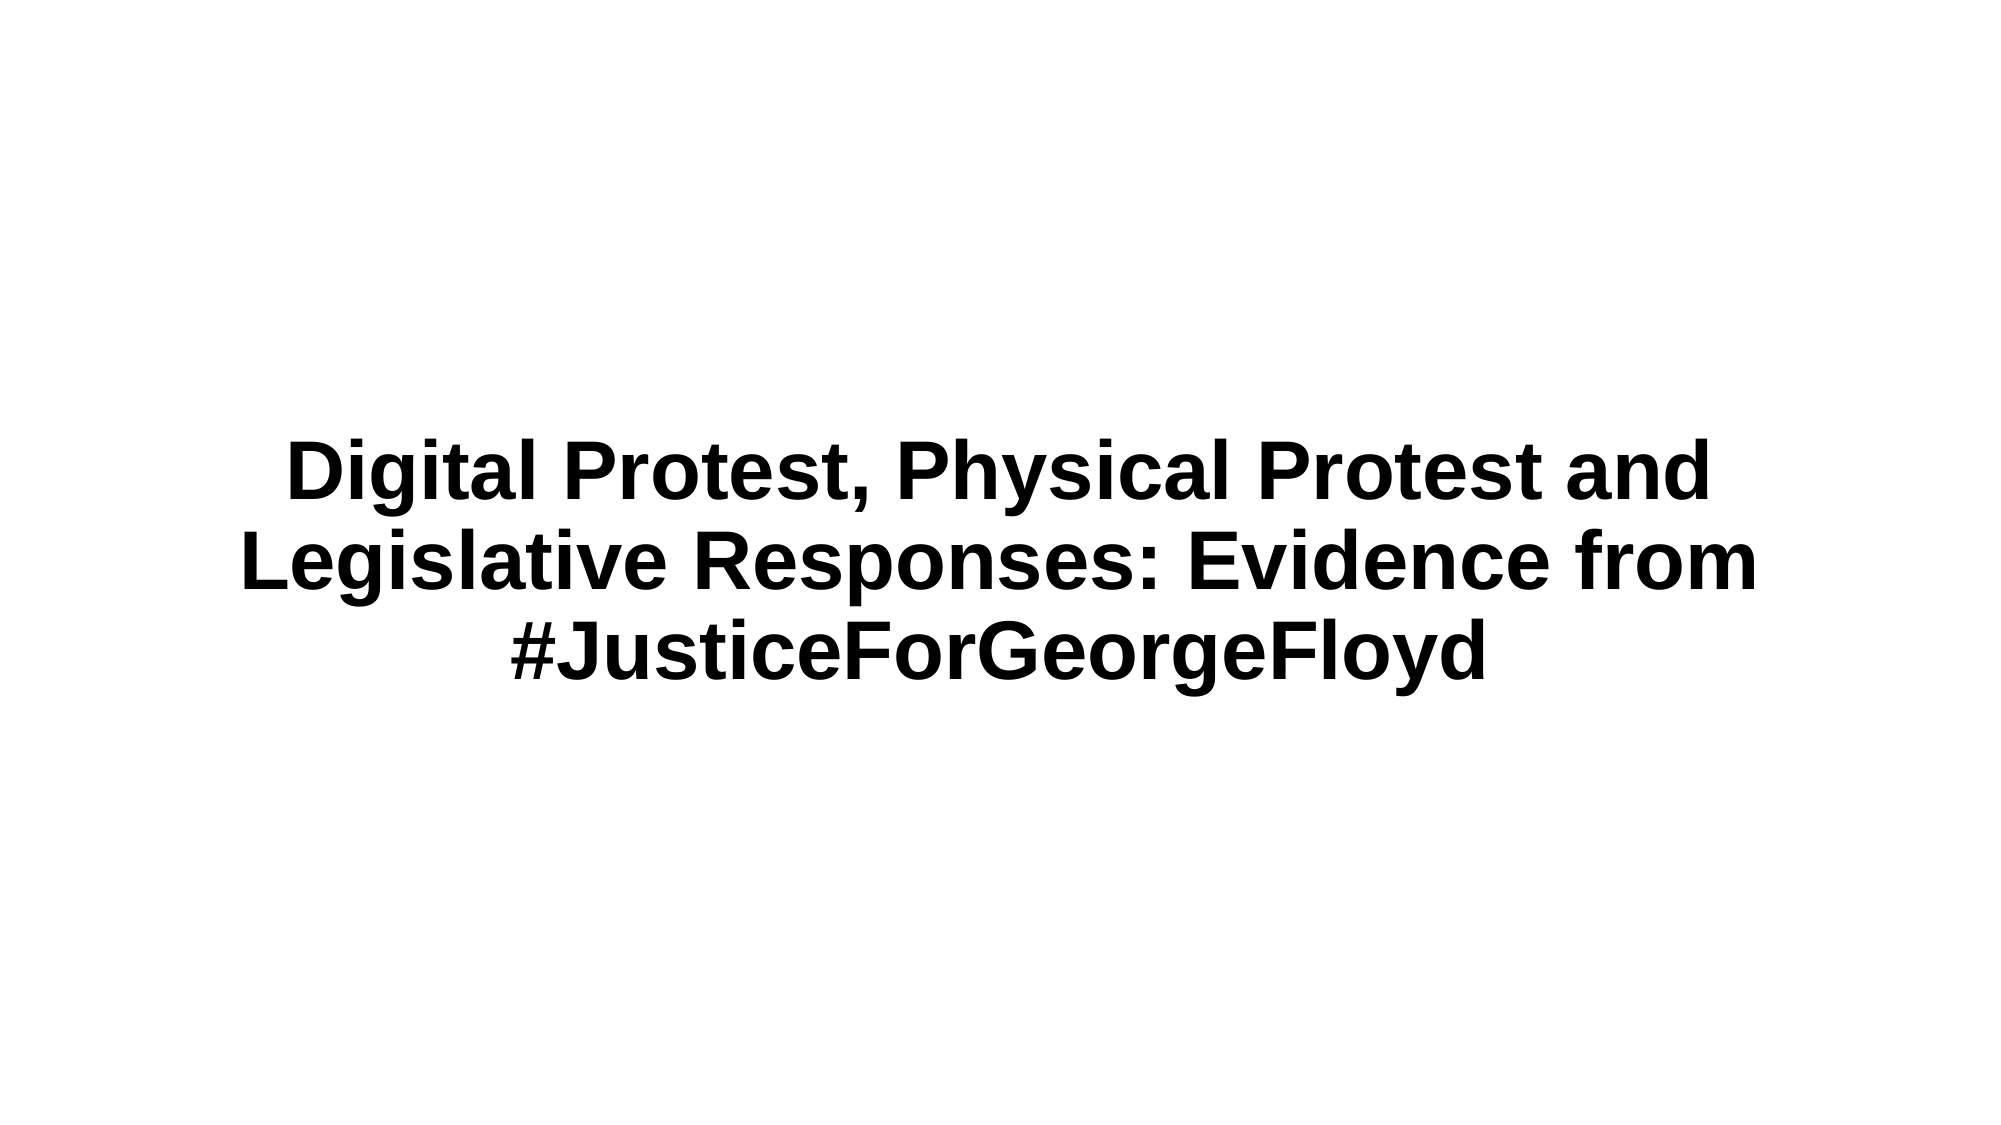

# Digital Protest, Physical Protest and Legislative Responses: Evidence from #JusticeForGeorgeFloyd